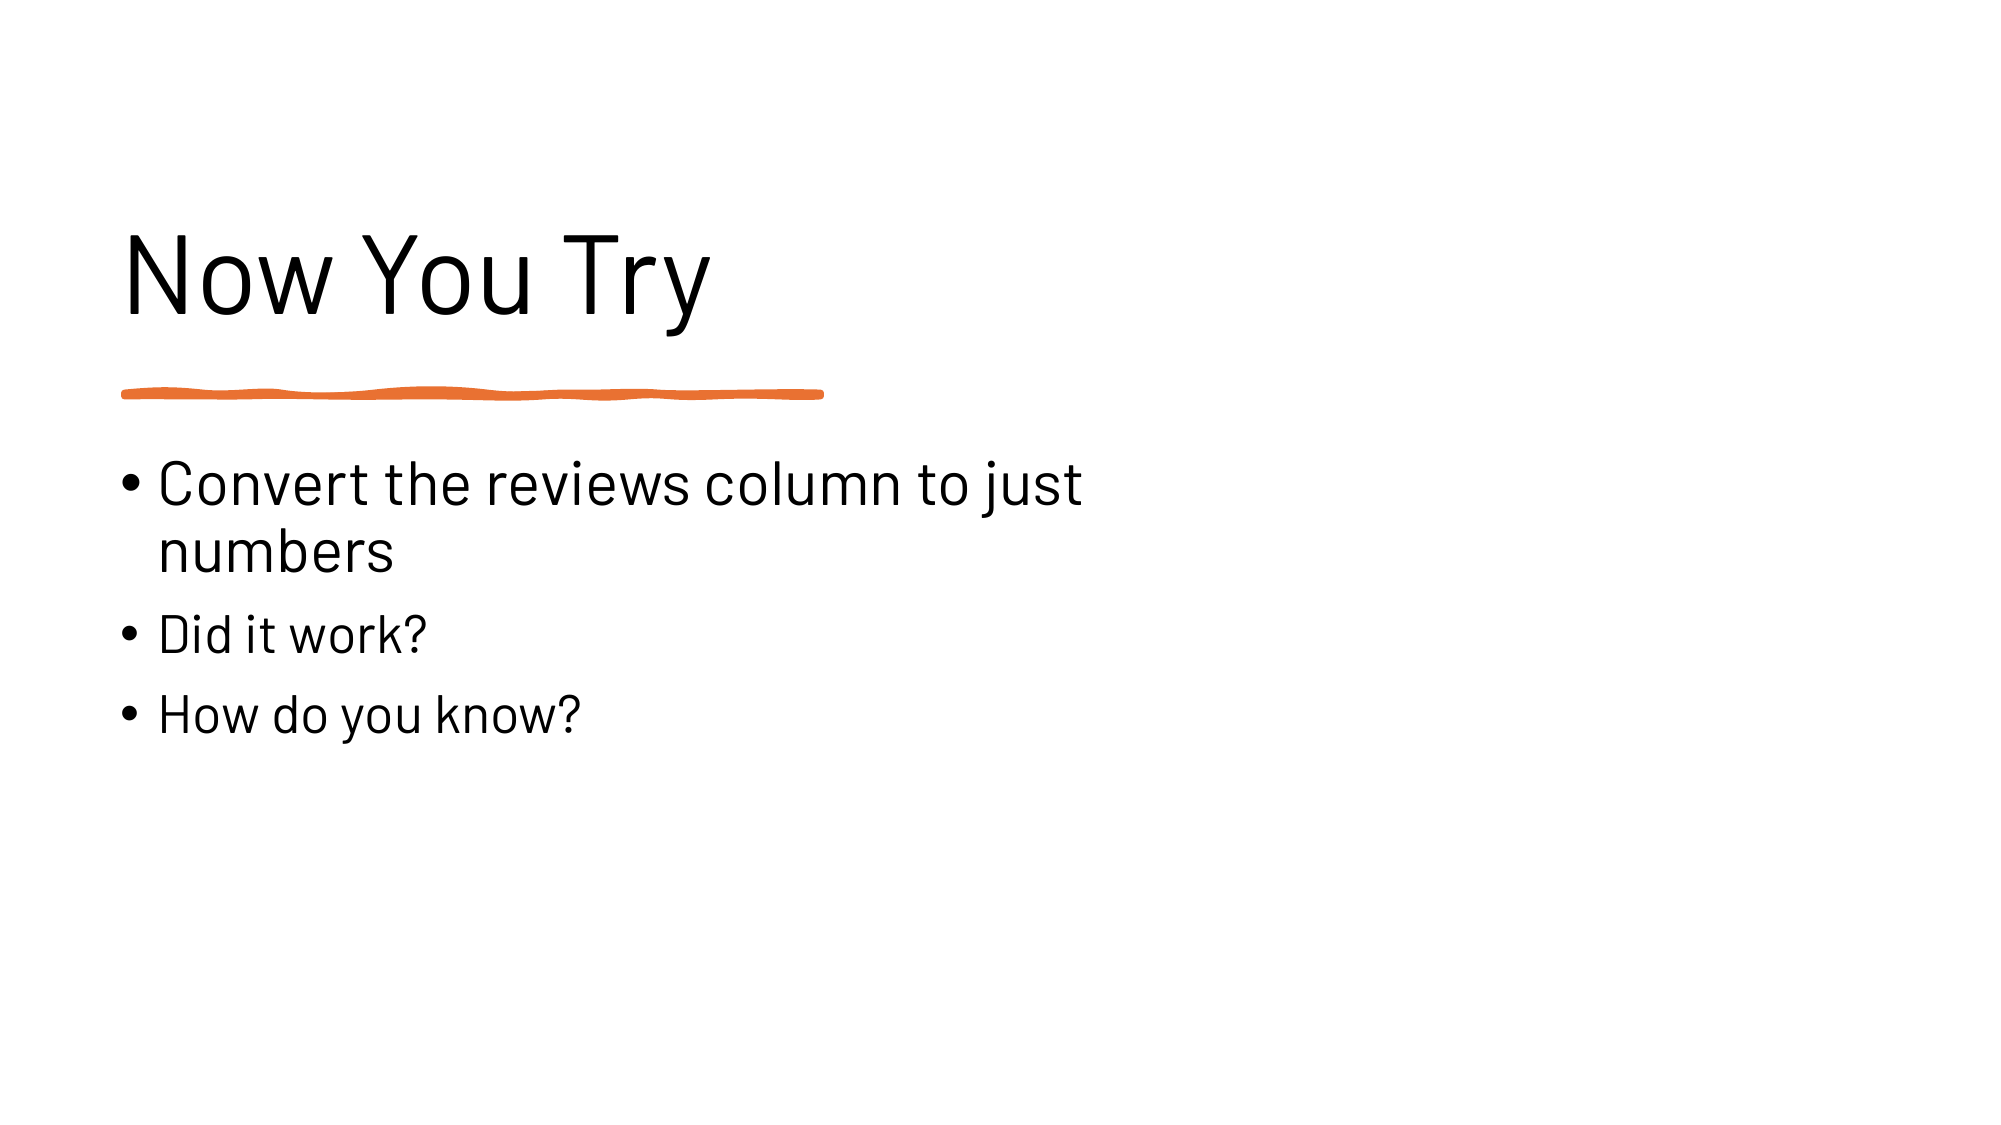

# Now You Try

Convert the reviews column to just numbers
Did it work?
How do you know?